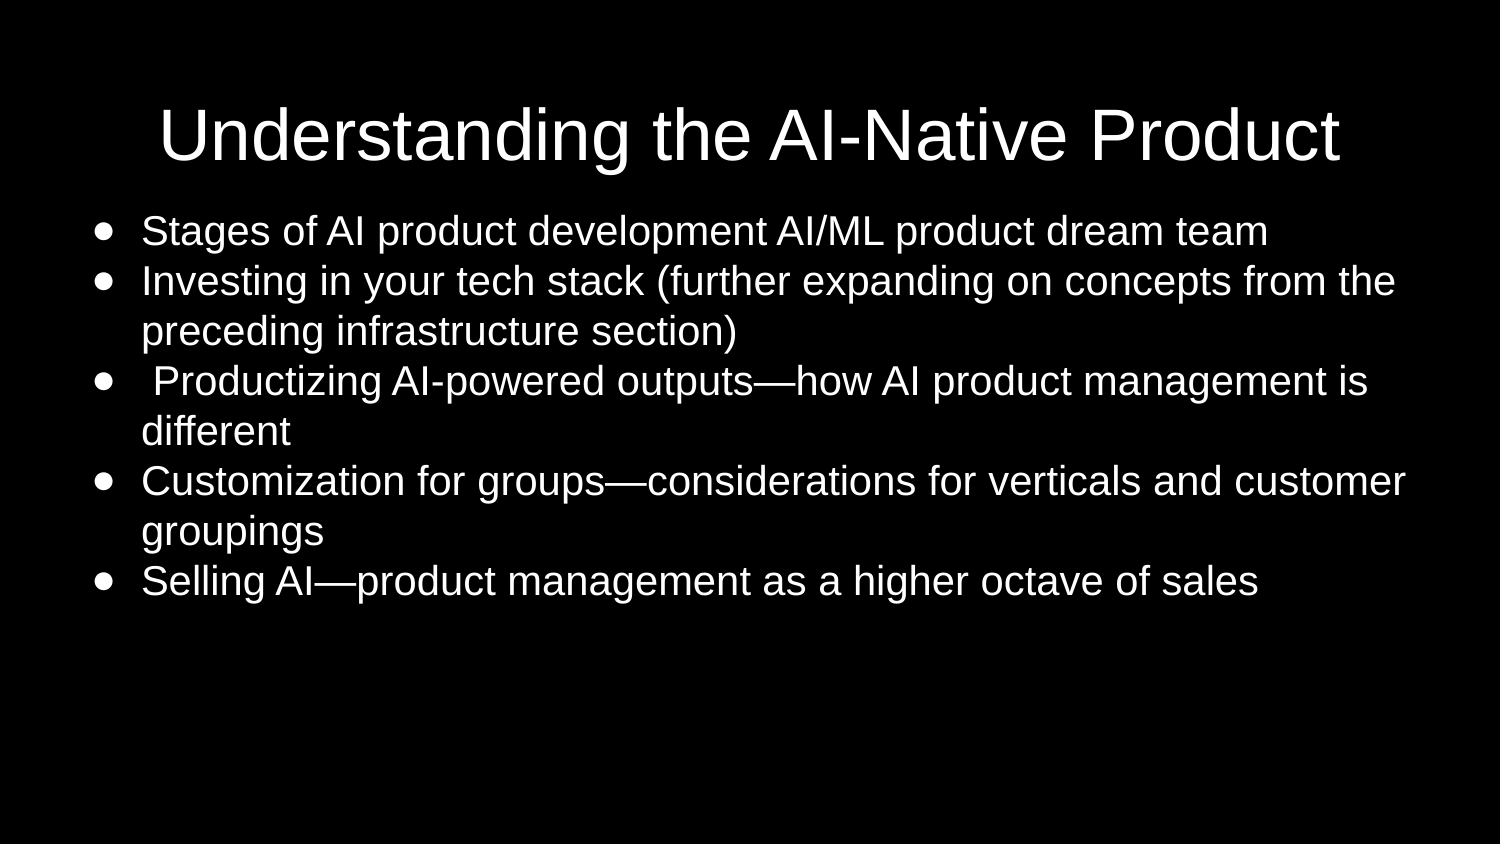

# Understanding the AI-Native Product
Stages of AI product development AI/ML product dream team
Investing in your tech stack (further expanding on concepts from the preceding infrastructure section)
 Productizing AI-powered outputs—how AI product management is different
Customization for groups—considerations for verticals and customer groupings
Selling AI—product management as a higher octave of sales